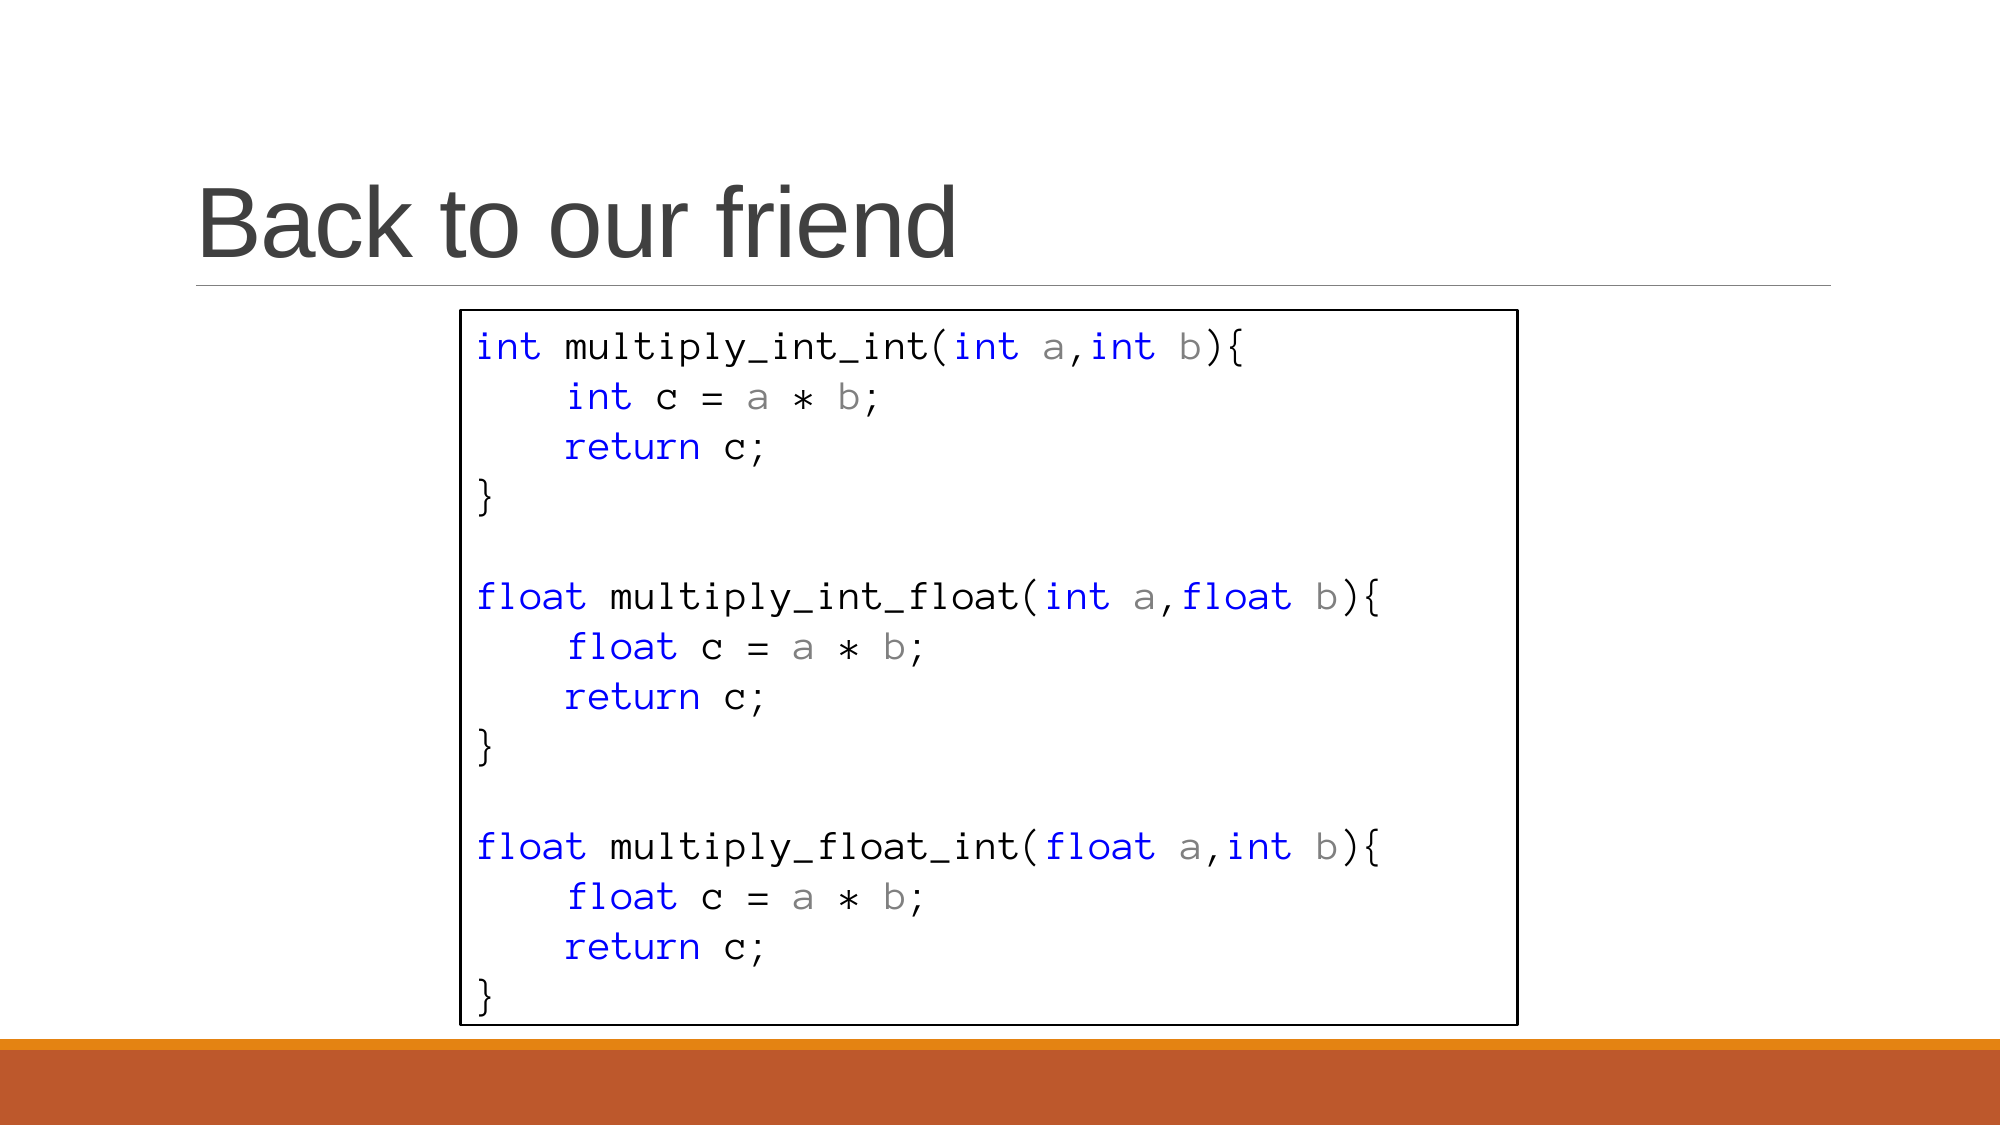

# Back to our friend
int multiply_int_int(int a,int b){
    int c = a * b;
    return c;
}
float multiply_int_float(int a,float b){
    float c = a * b;
    return c;
}
float multiply_float_int(float a,int b){
    float c = a * b;
    return c;
}